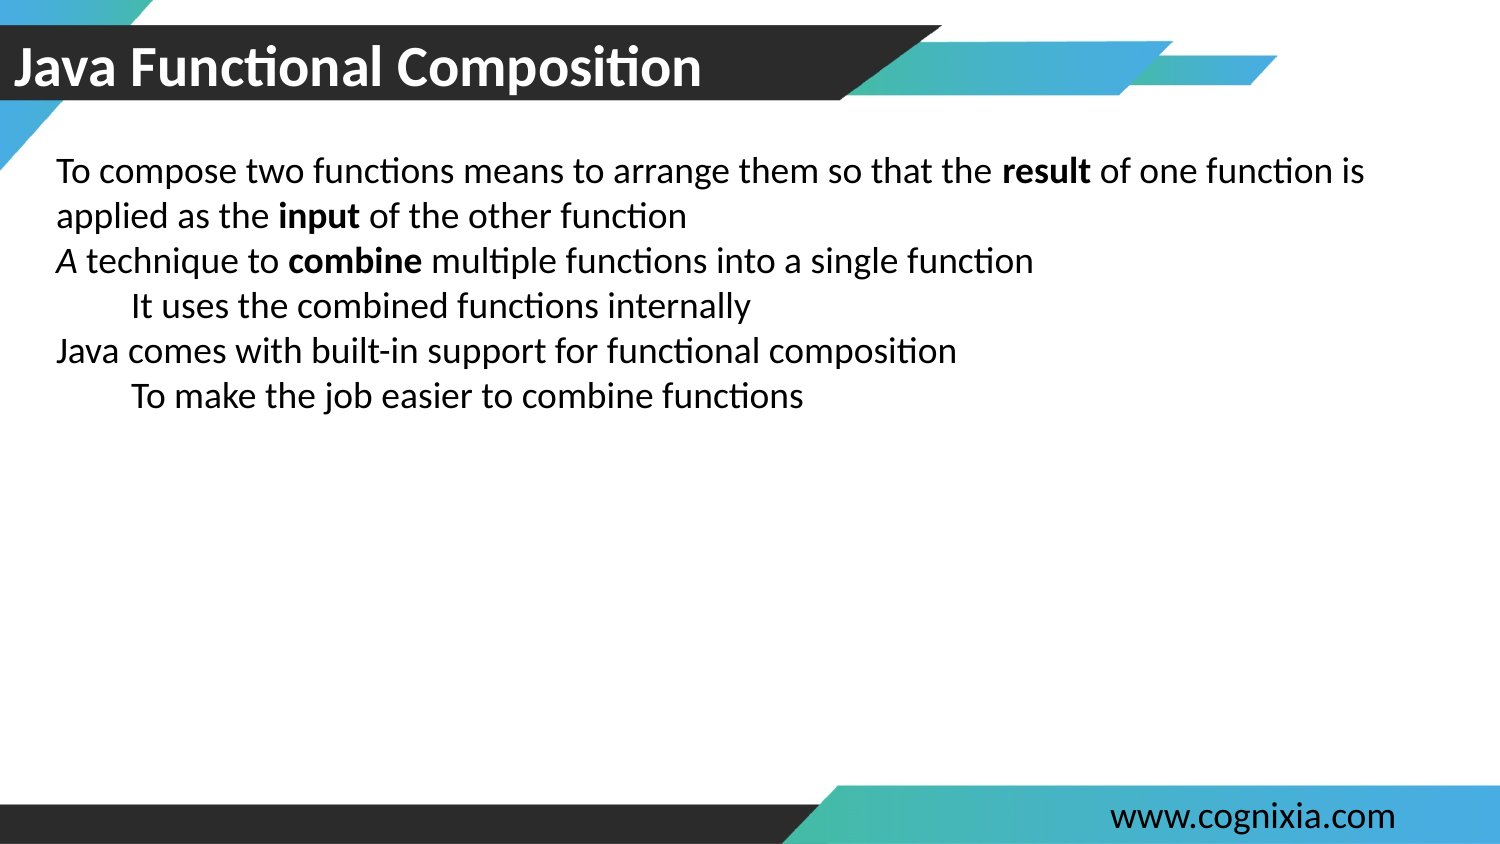

# Java Functional Composition
To compose two functions means to arrange them so that the result of one function is applied as the input of the other function
A technique to combine multiple functions into a single function
It uses the combined functions internally
Java comes with built-in support for functional composition
To make the job easier to combine functions